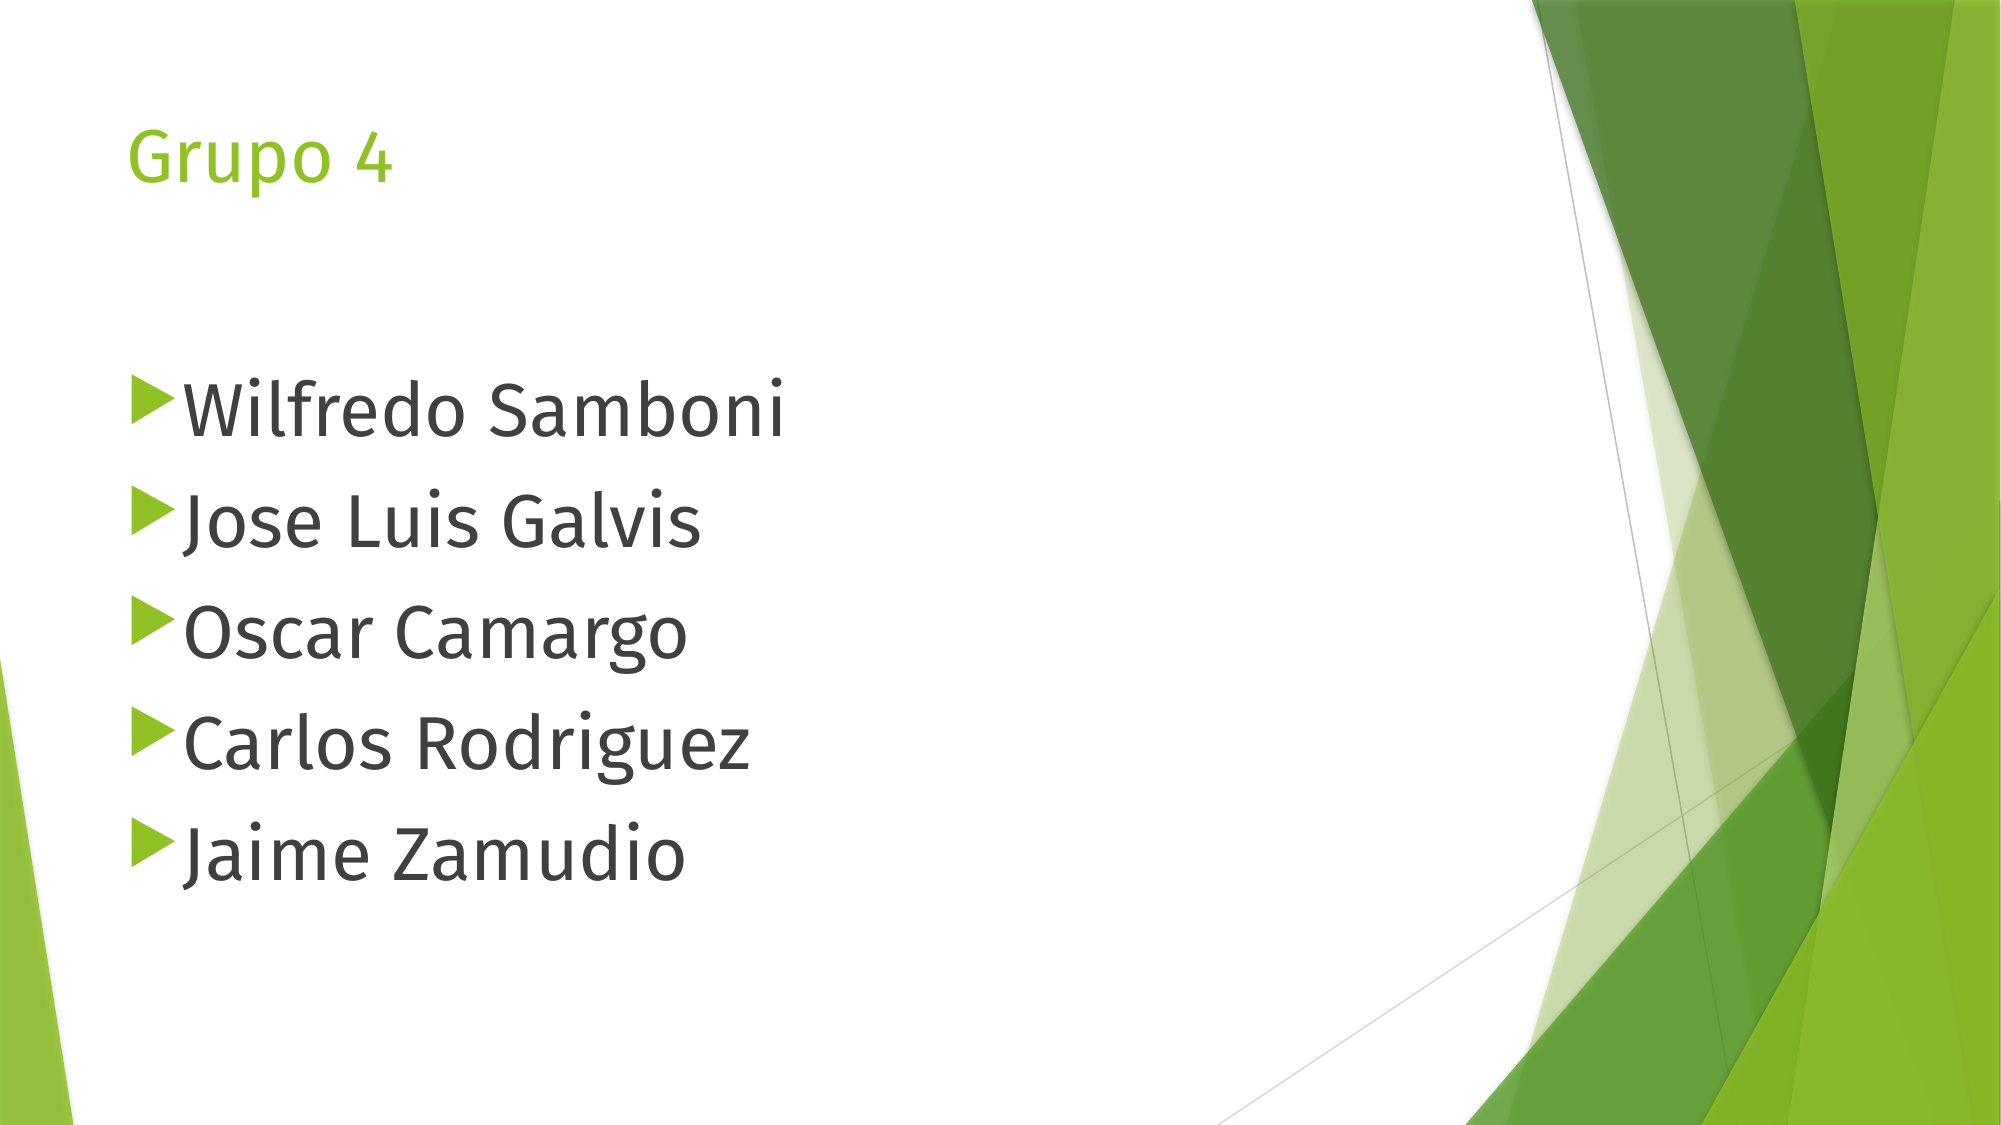

# Grupo 4
Wilfredo Samboni
Jose Luis Galvis
Oscar Camargo
Carlos Rodriguez
Jaime Zamudio